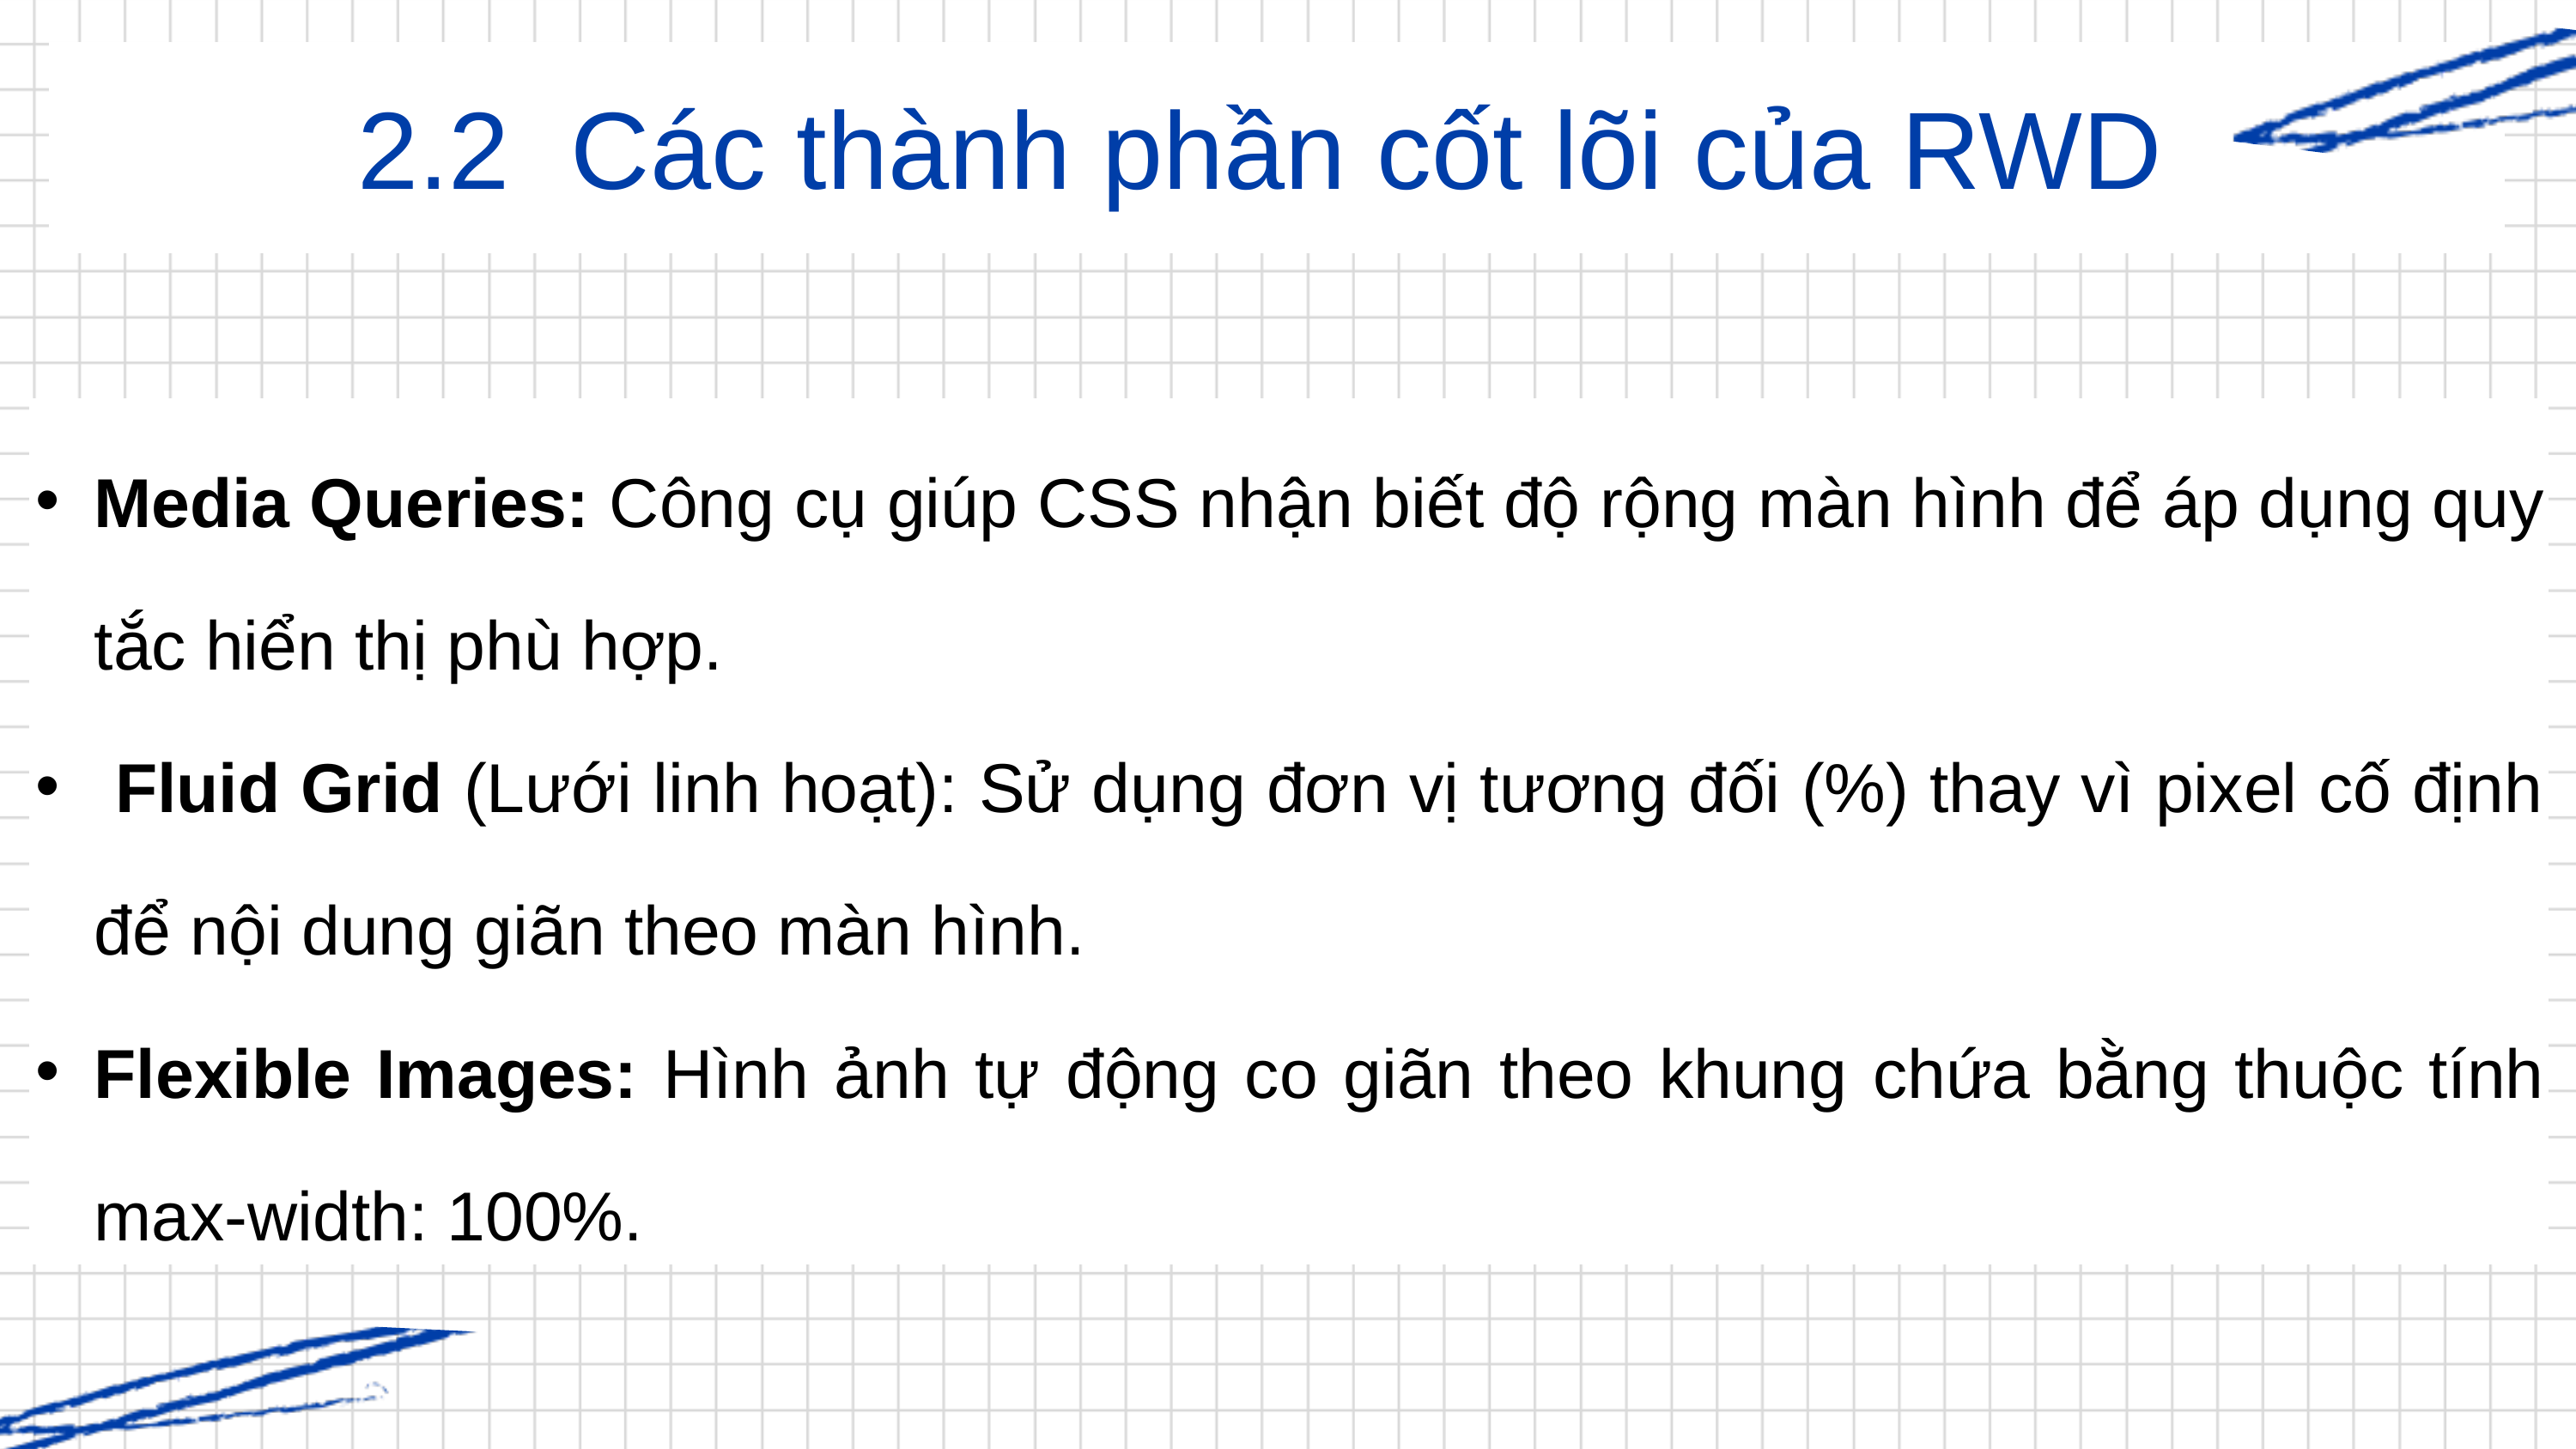

2.2  Các thành phần cốt lõi của RWD

Media Queries: Công cụ giúp CSS nhận biết độ rộng màn hình để áp dụng quy tắc hiển thị phù hợp.
 Fluid Grid (Lưới linh hoạt): Sử dụng đơn vị tương đối (%) thay vì pixel cố định để nội dung giãn theo màn hình.
Flexible Images: Hình ảnh tự động co giãn theo khung chứa bằng thuộc tính max-width: 100%.